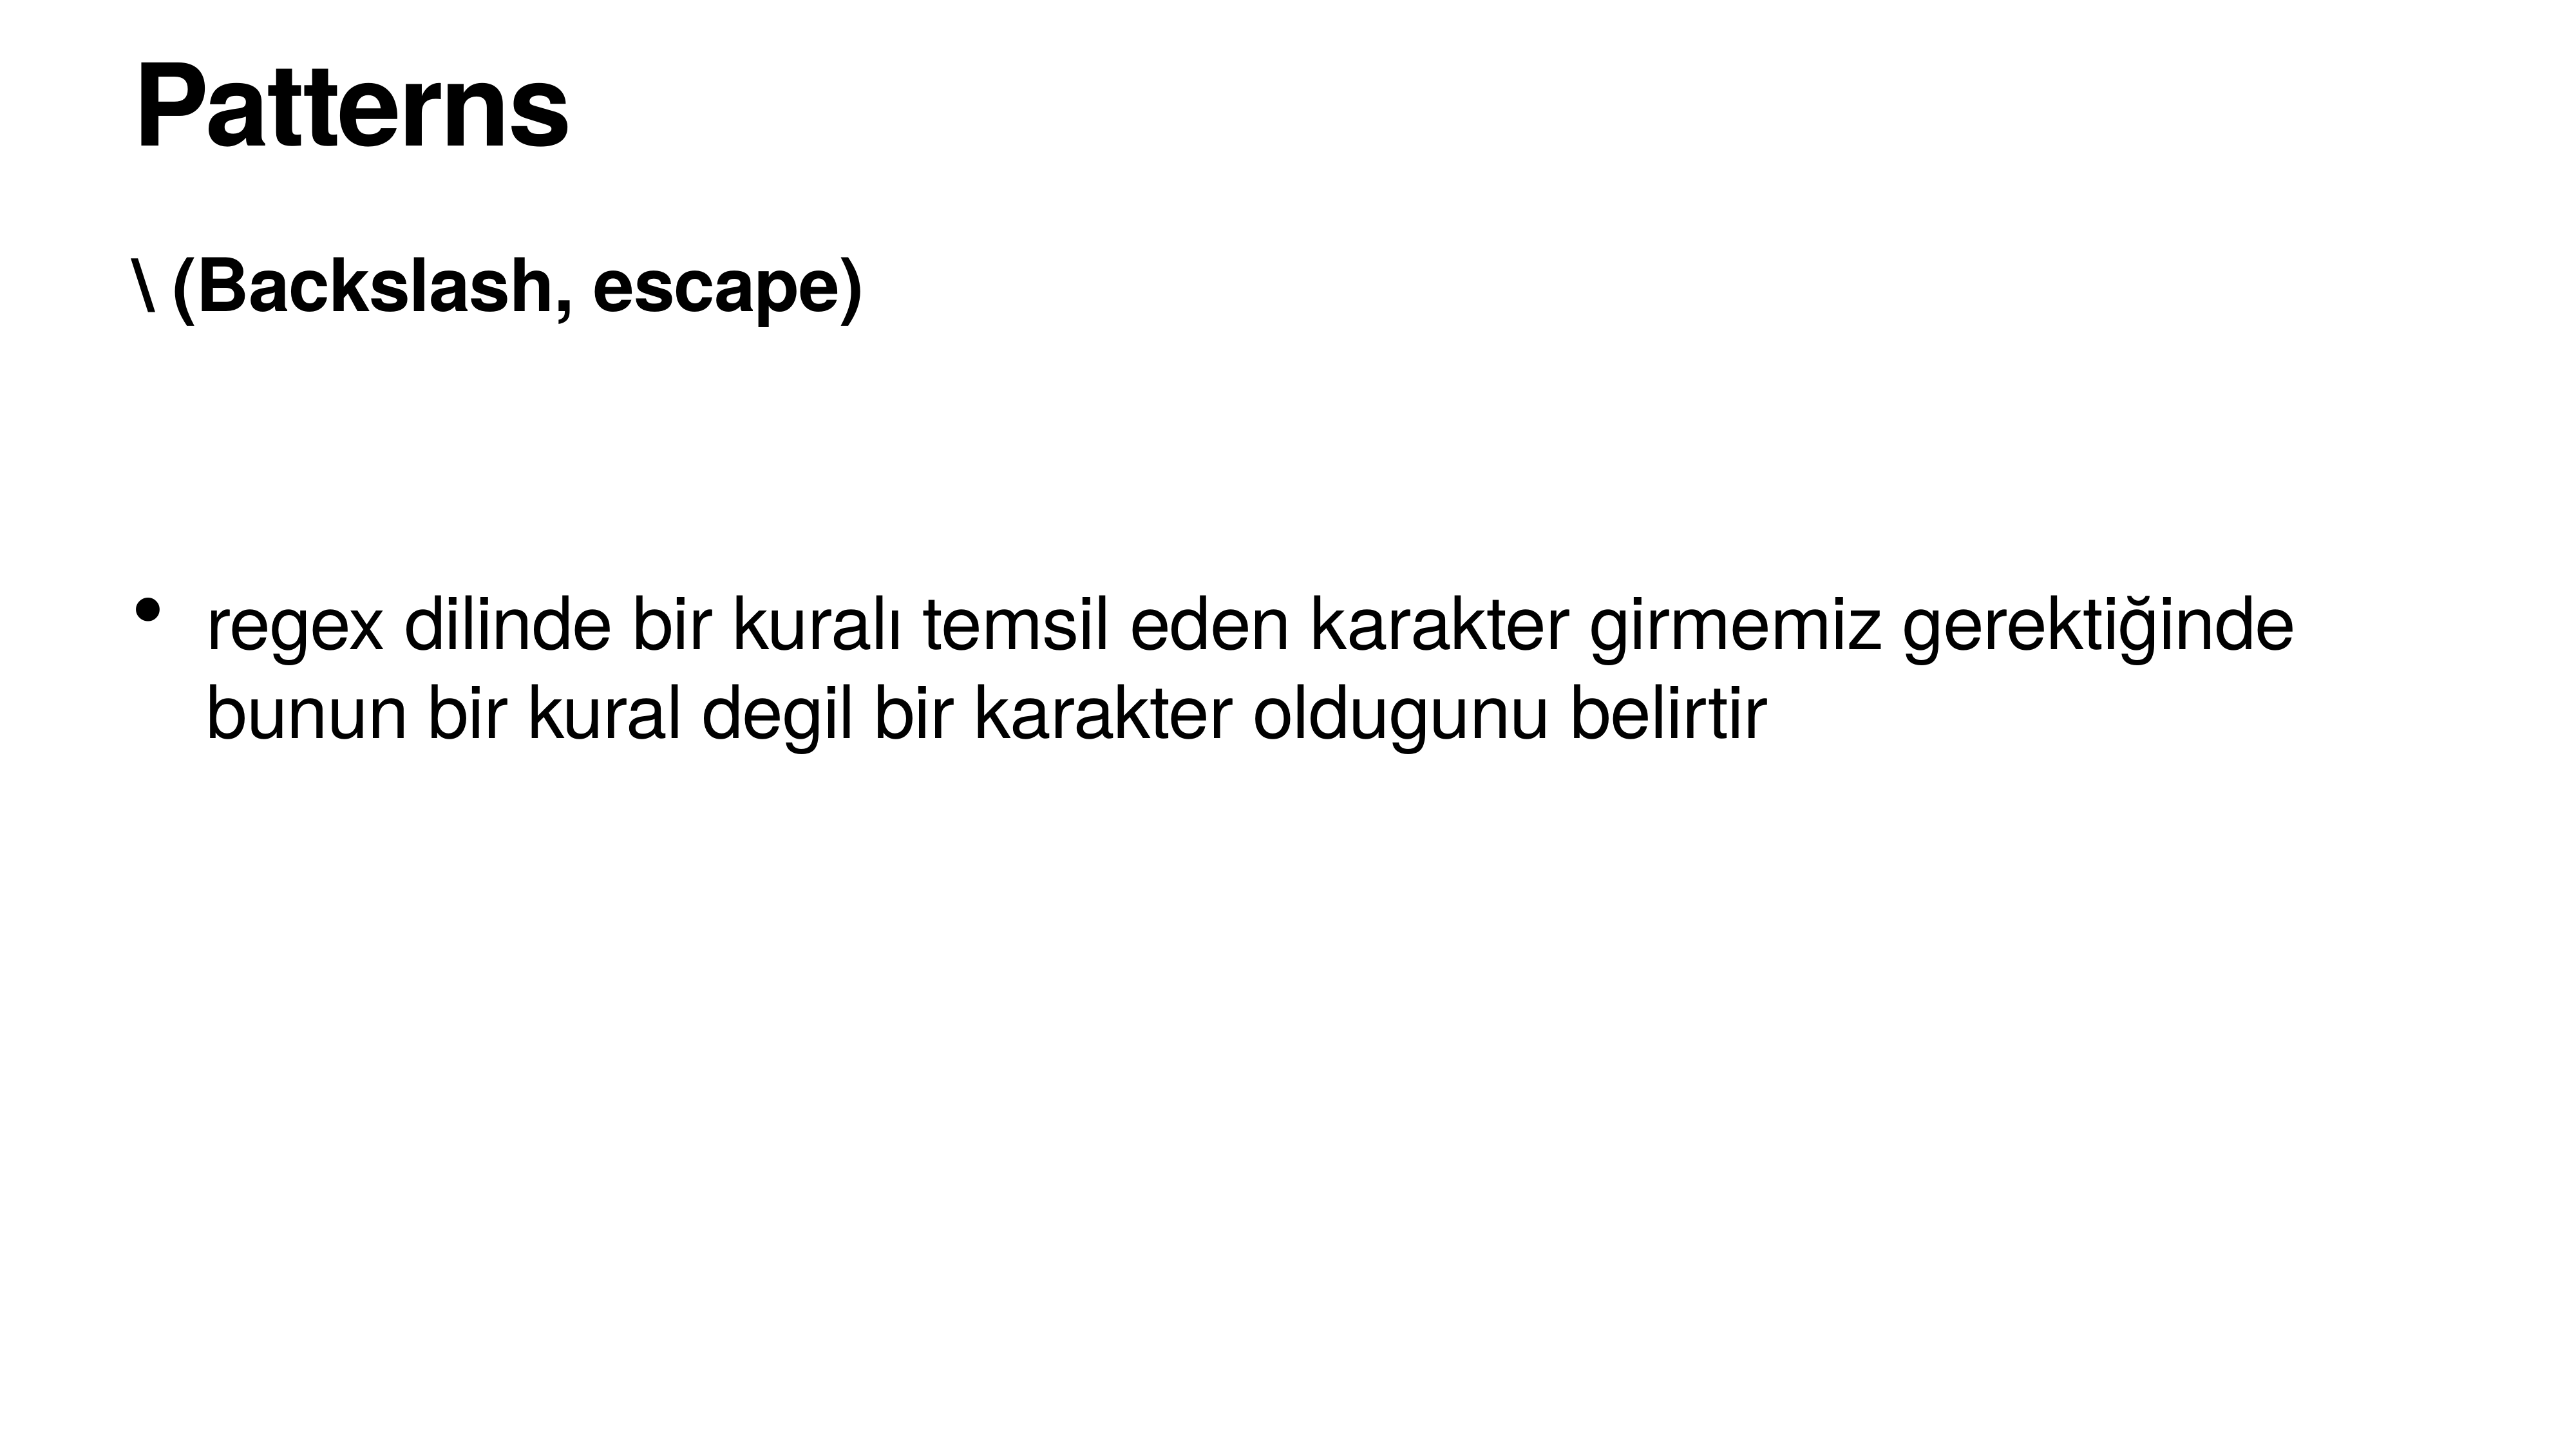

# Patterns
\ (Backslash, escape)

regex dilinde bir kuralı temsil eden karakter girmemiz gerektiğinde bunun bir kural degil bir karakter oldugunu belirtir